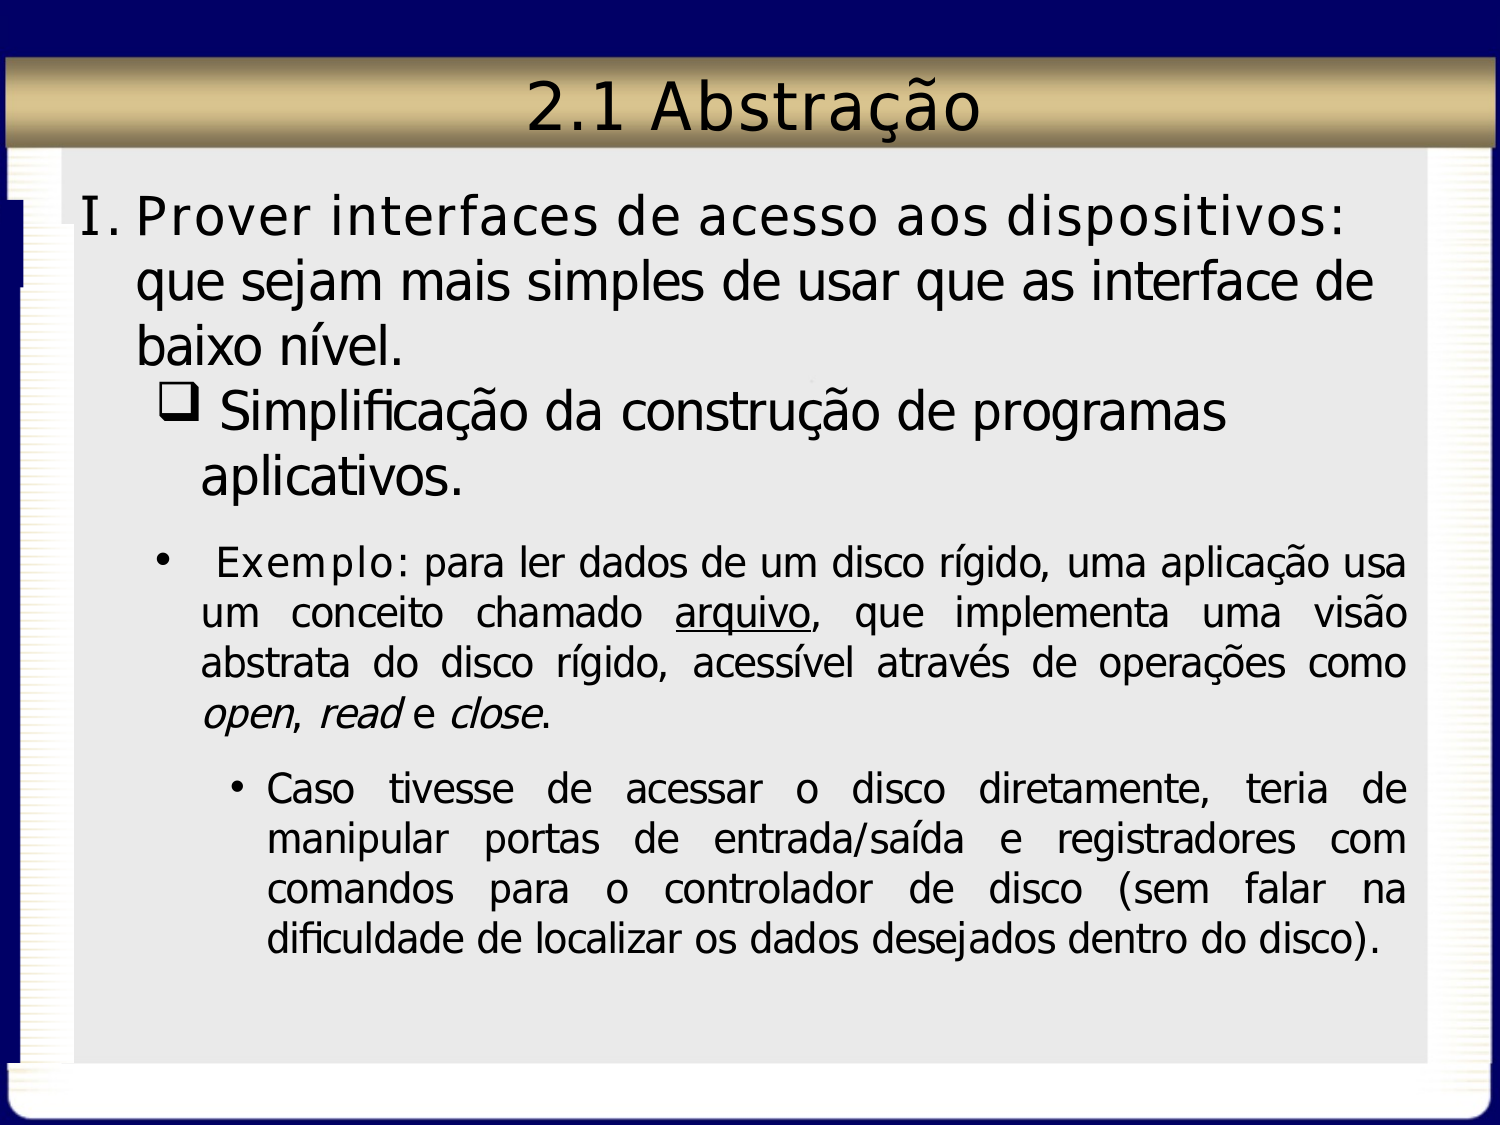

# 2.1 Abstração

Prover interfaces de acesso aos dispositivos: que sejam mais simples de usar que as interface de baixo nível.
 Simplificação da construção de programas aplicativos.
 Exemplo: para ler dados de um disco rígido, uma aplicação usa um conceito chamado arquivo, que implementa uma visão abstrata do disco rígido, acessível através de operações como open, read e close.
Caso tivesse de acessar o disco diretamente, teria de manipular portas de entrada/saída e registradores com comandos para o controlador de disco (sem falar na dificuldade de localizar os dados desejados dentro do disco).